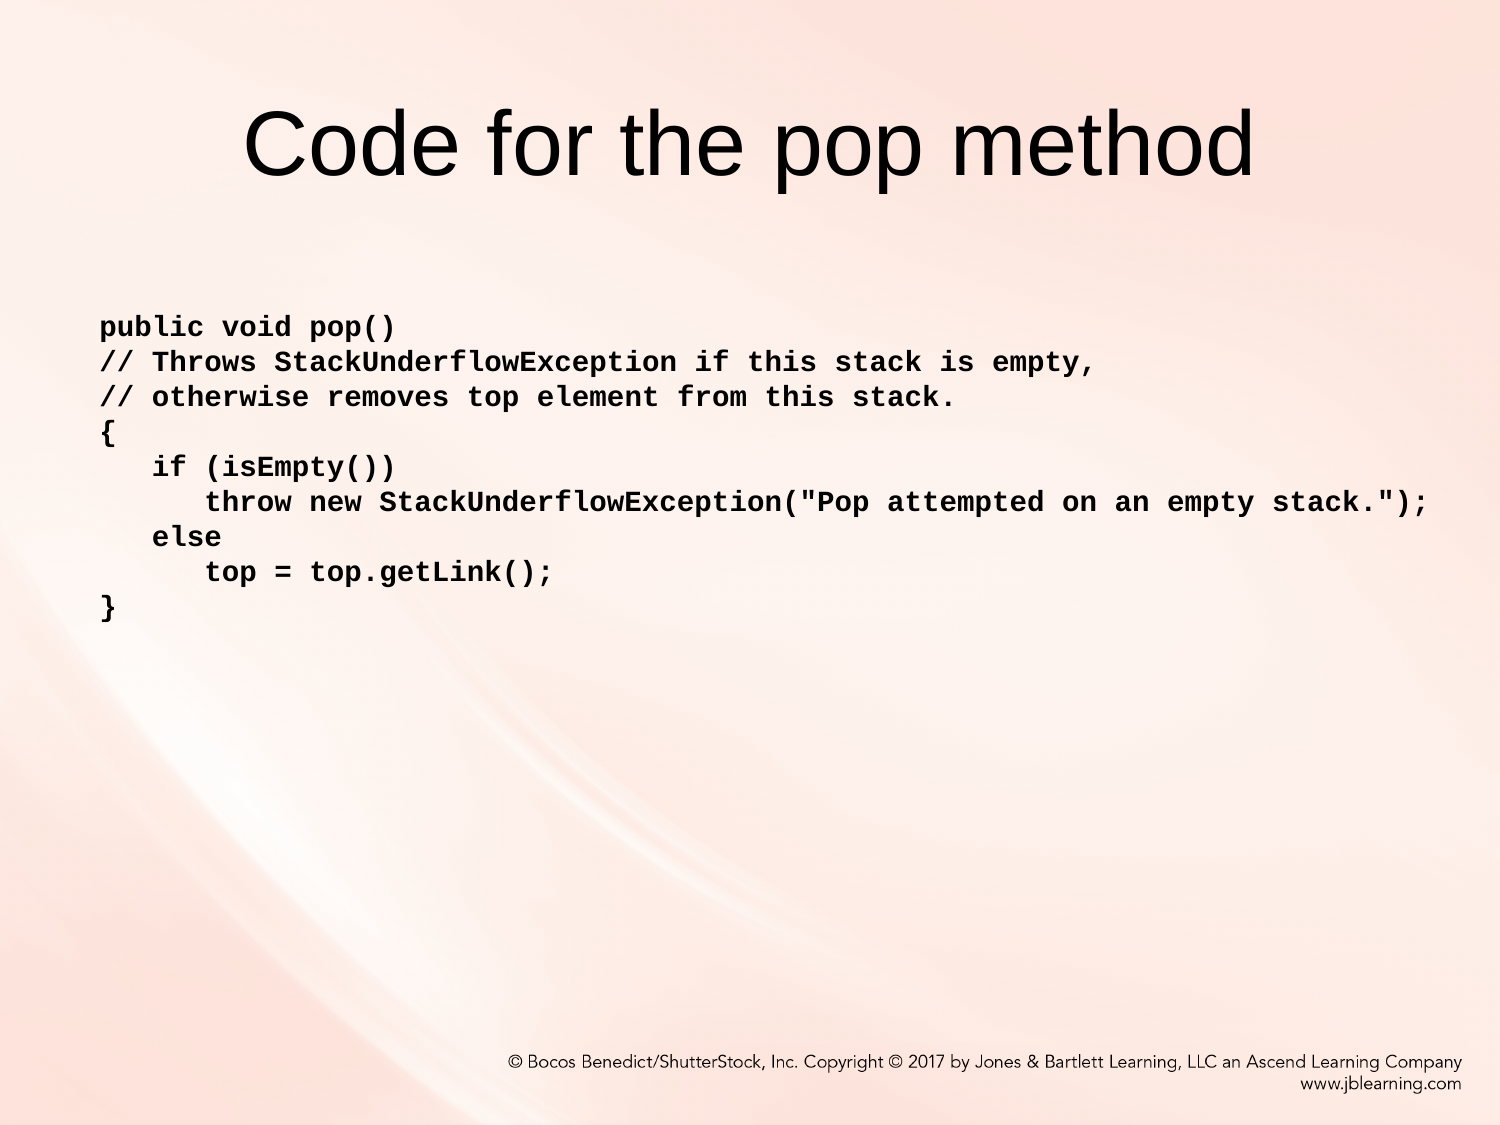

# Code for the pop method
public void pop()
// Throws StackUnderflowException if this stack is empty,
// otherwise removes top element from this stack.
{
   if (isEmpty())
      throw new StackUnderflowException("Pop attempted on an empty stack.");
   else
      top = top.getLink();
}